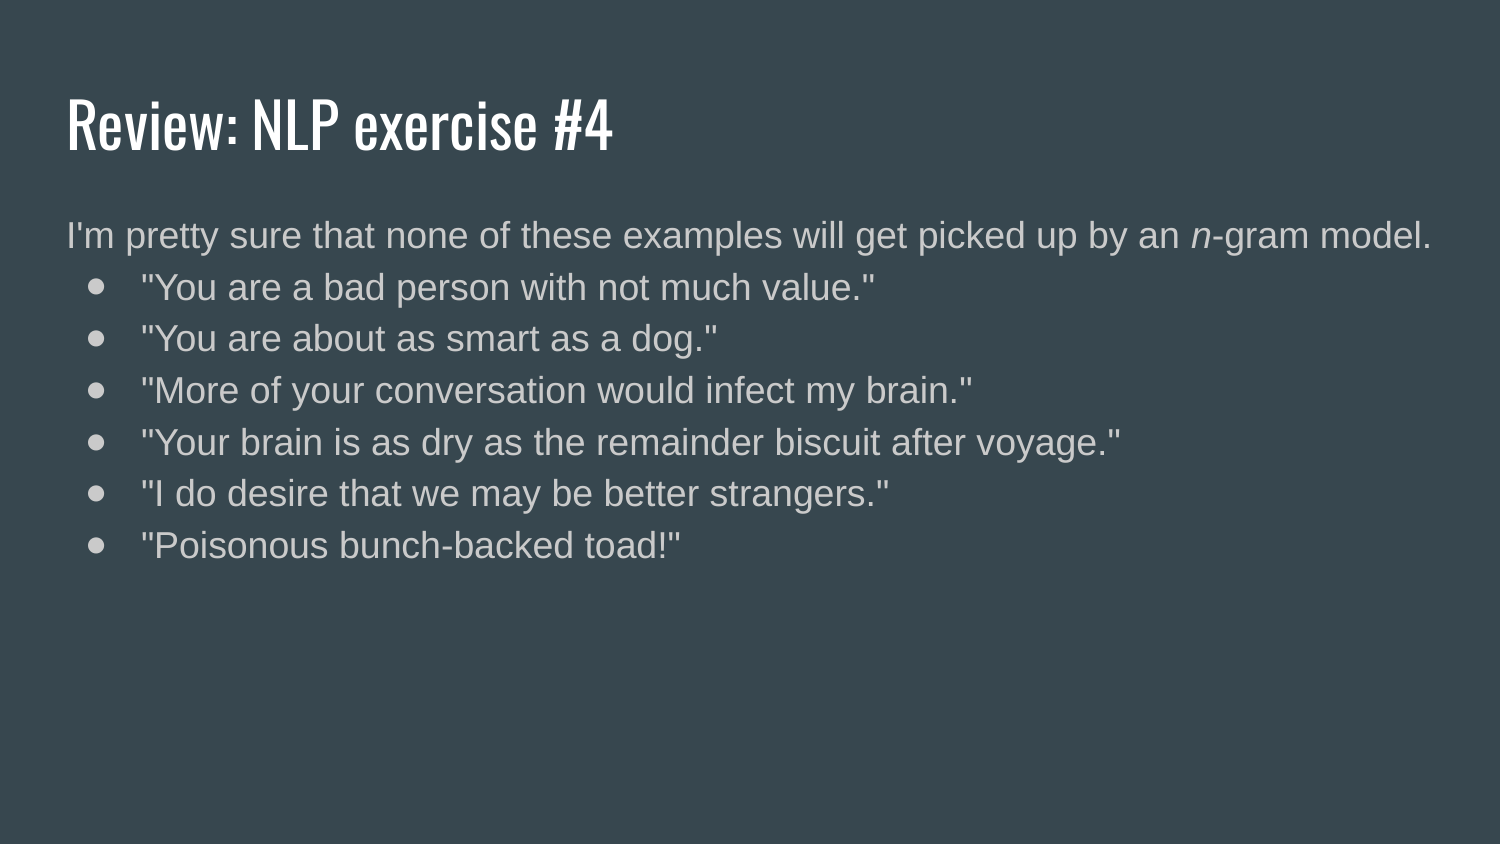

# Review: NLP exercise #4
I'm pretty sure that none of these examples will get picked up by an n-gram model.
"You are a bad person with not much value."
"You are about as smart as a dog."
"More of your conversation would infect my brain."
"Your brain is as dry as the remainder biscuit after voyage."
"I do desire that we may be better strangers."
"Poisonous bunch-backed toad!"